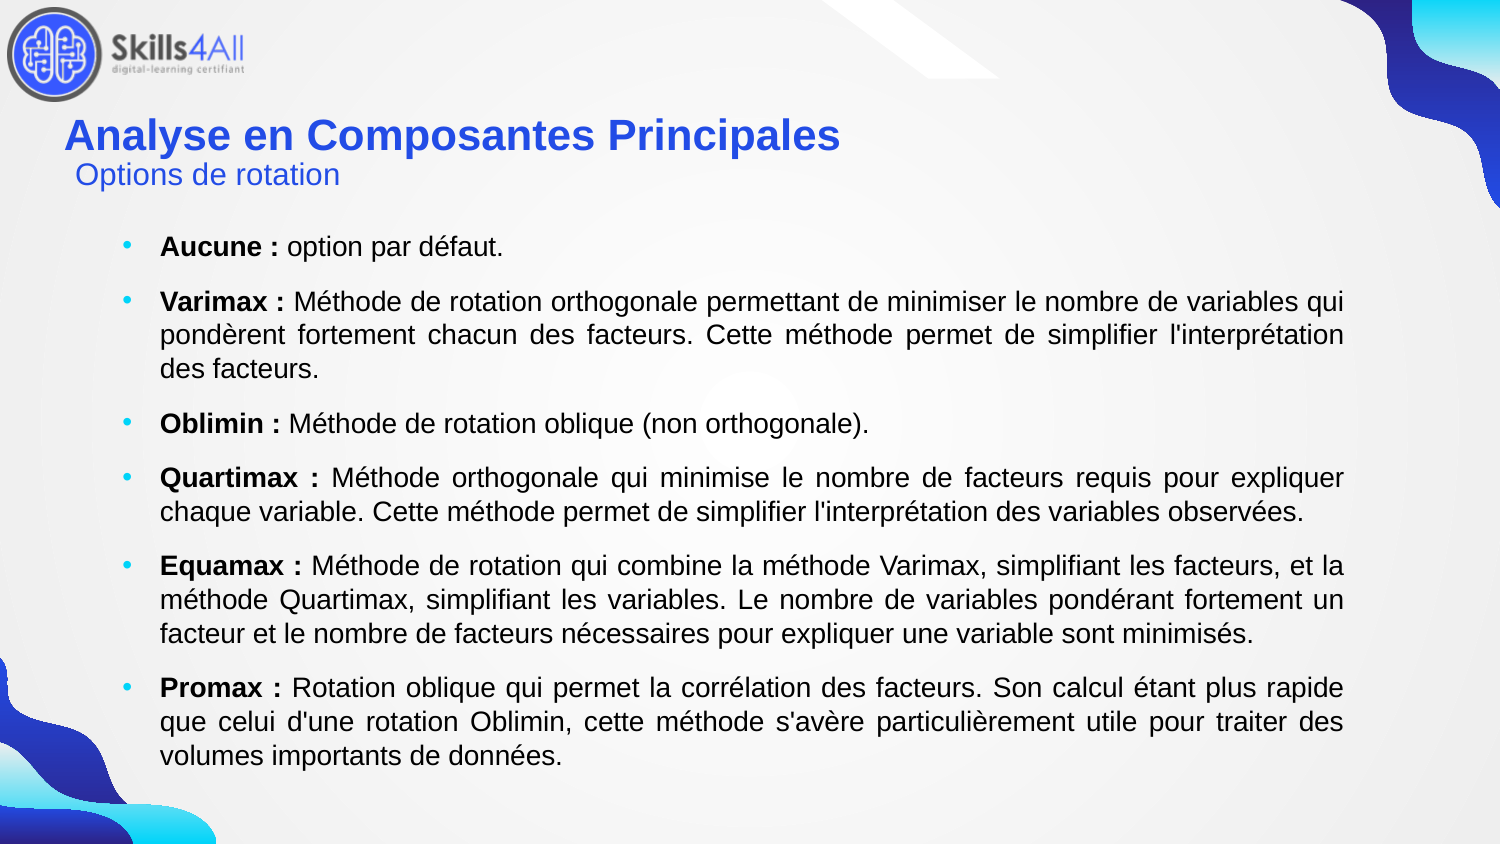

232
# Analyse en Composantes Principales
Options de rotation
Aucune : option par défaut.
Varimax : Méthode de rotation orthogonale permettant de minimiser le nombre de variables qui pondèrent fortement chacun des facteurs. Cette méthode permet de simplifier l'interprétation des facteurs.
Oblimin : Méthode de rotation oblique (non orthogonale).
Quartimax : Méthode orthogonale qui minimise le nombre de facteurs requis pour expliquer chaque variable. Cette méthode permet de simplifier l'interprétation des variables observées.
Equamax : Méthode de rotation qui combine la méthode Varimax, simplifiant les facteurs, et la méthode Quartimax, simplifiant les variables. Le nombre de variables pondérant fortement un facteur et le nombre de facteurs nécessaires pour expliquer une variable sont minimisés.
Promax : Rotation oblique qui permet la corrélation des facteurs. Son calcul étant plus rapide que celui d'une rotation Oblimin, cette méthode s'avère particulièrement utile pour traiter des volumes importants de données.